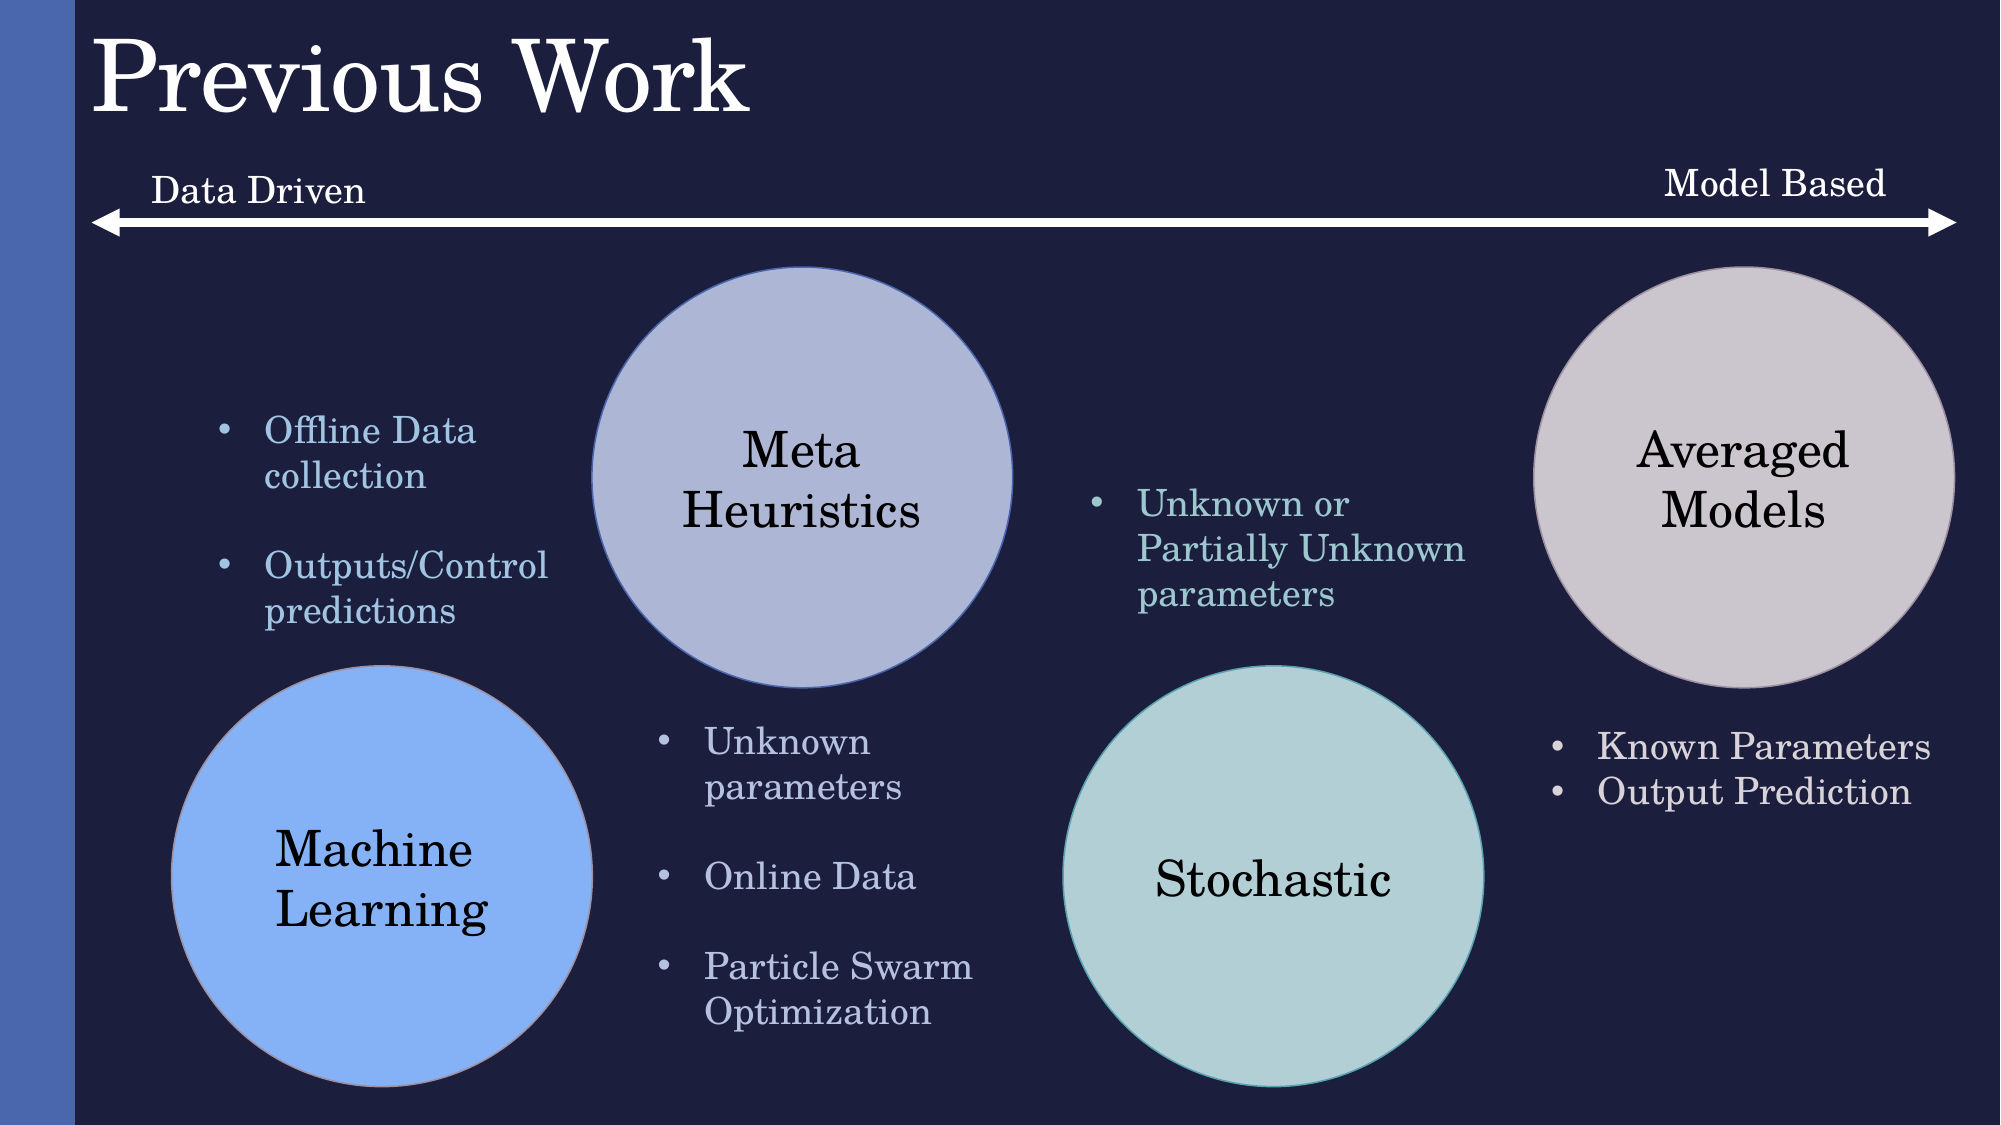

# Previous Work
Model Based
Data Driven
Meta Heuristics
Averaged
Models
Offline Data collection

Outputs/Control predictions

Unknown or Partially Unknown parameters
Machine
Learning
Stochastic
Unknown parameters

Online Data

Particle Swarm Optimization
Known Parameters
Output Prediction